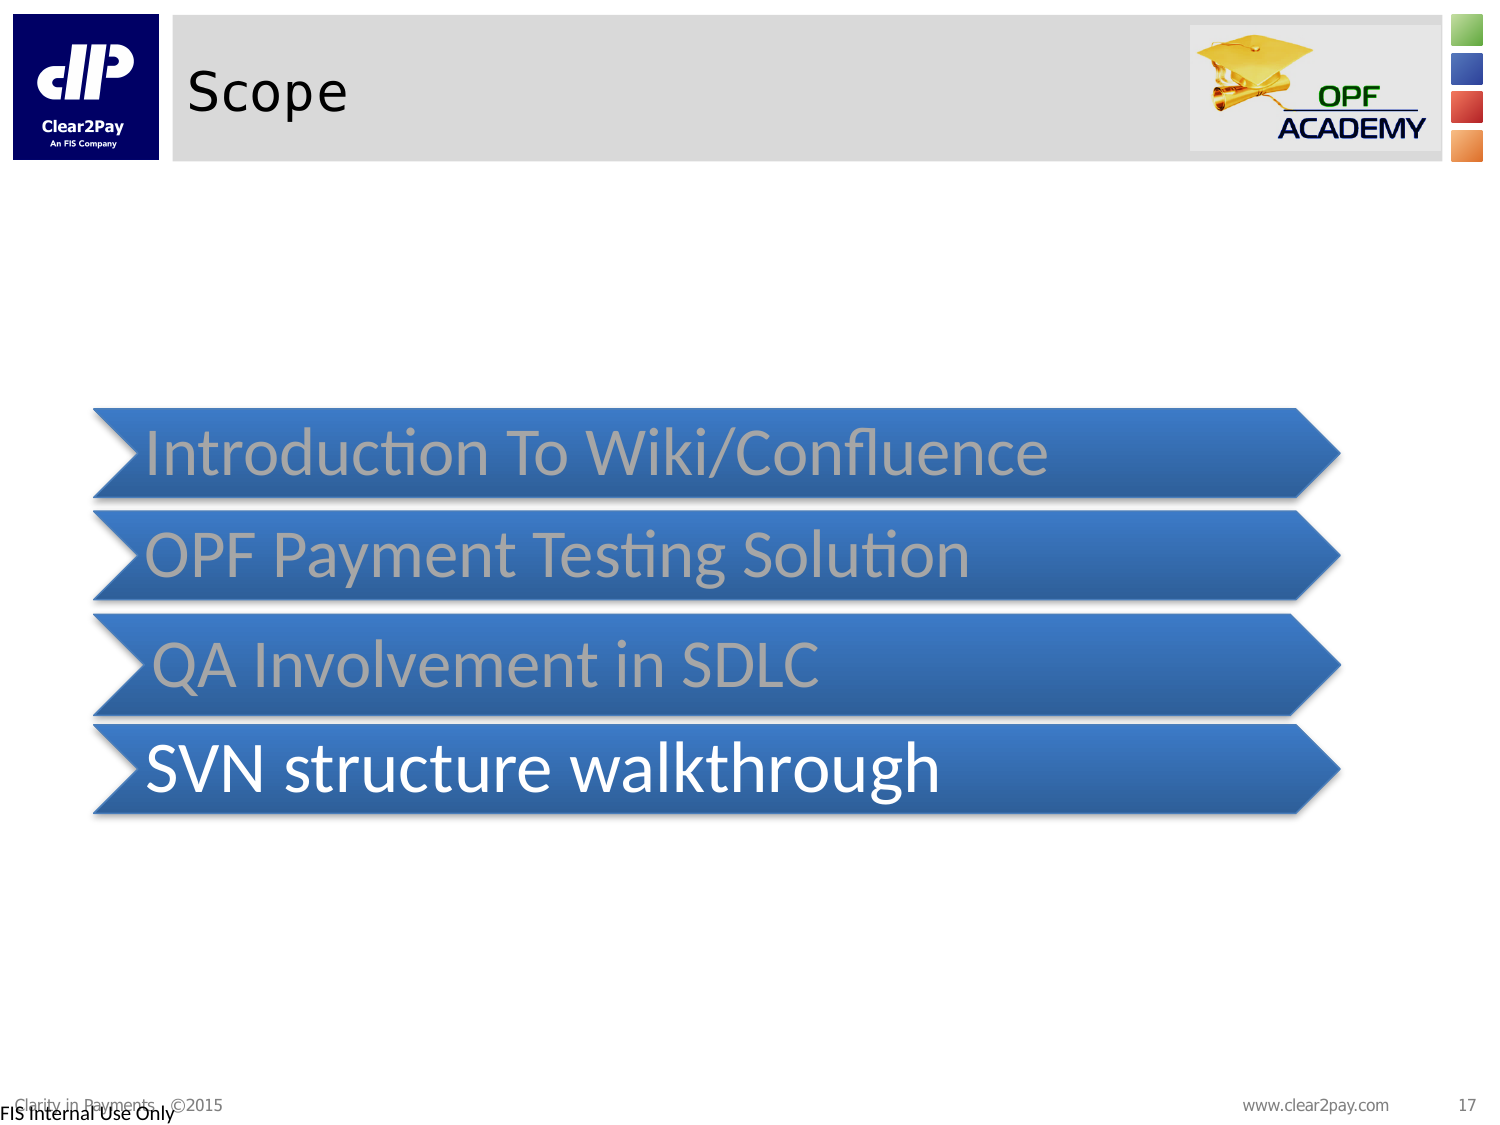

# Scope
Introduction To Wiki/Confluence
OPF Payment Testing Solution
QA Involvement in SDLC
SVN structure walkthrough